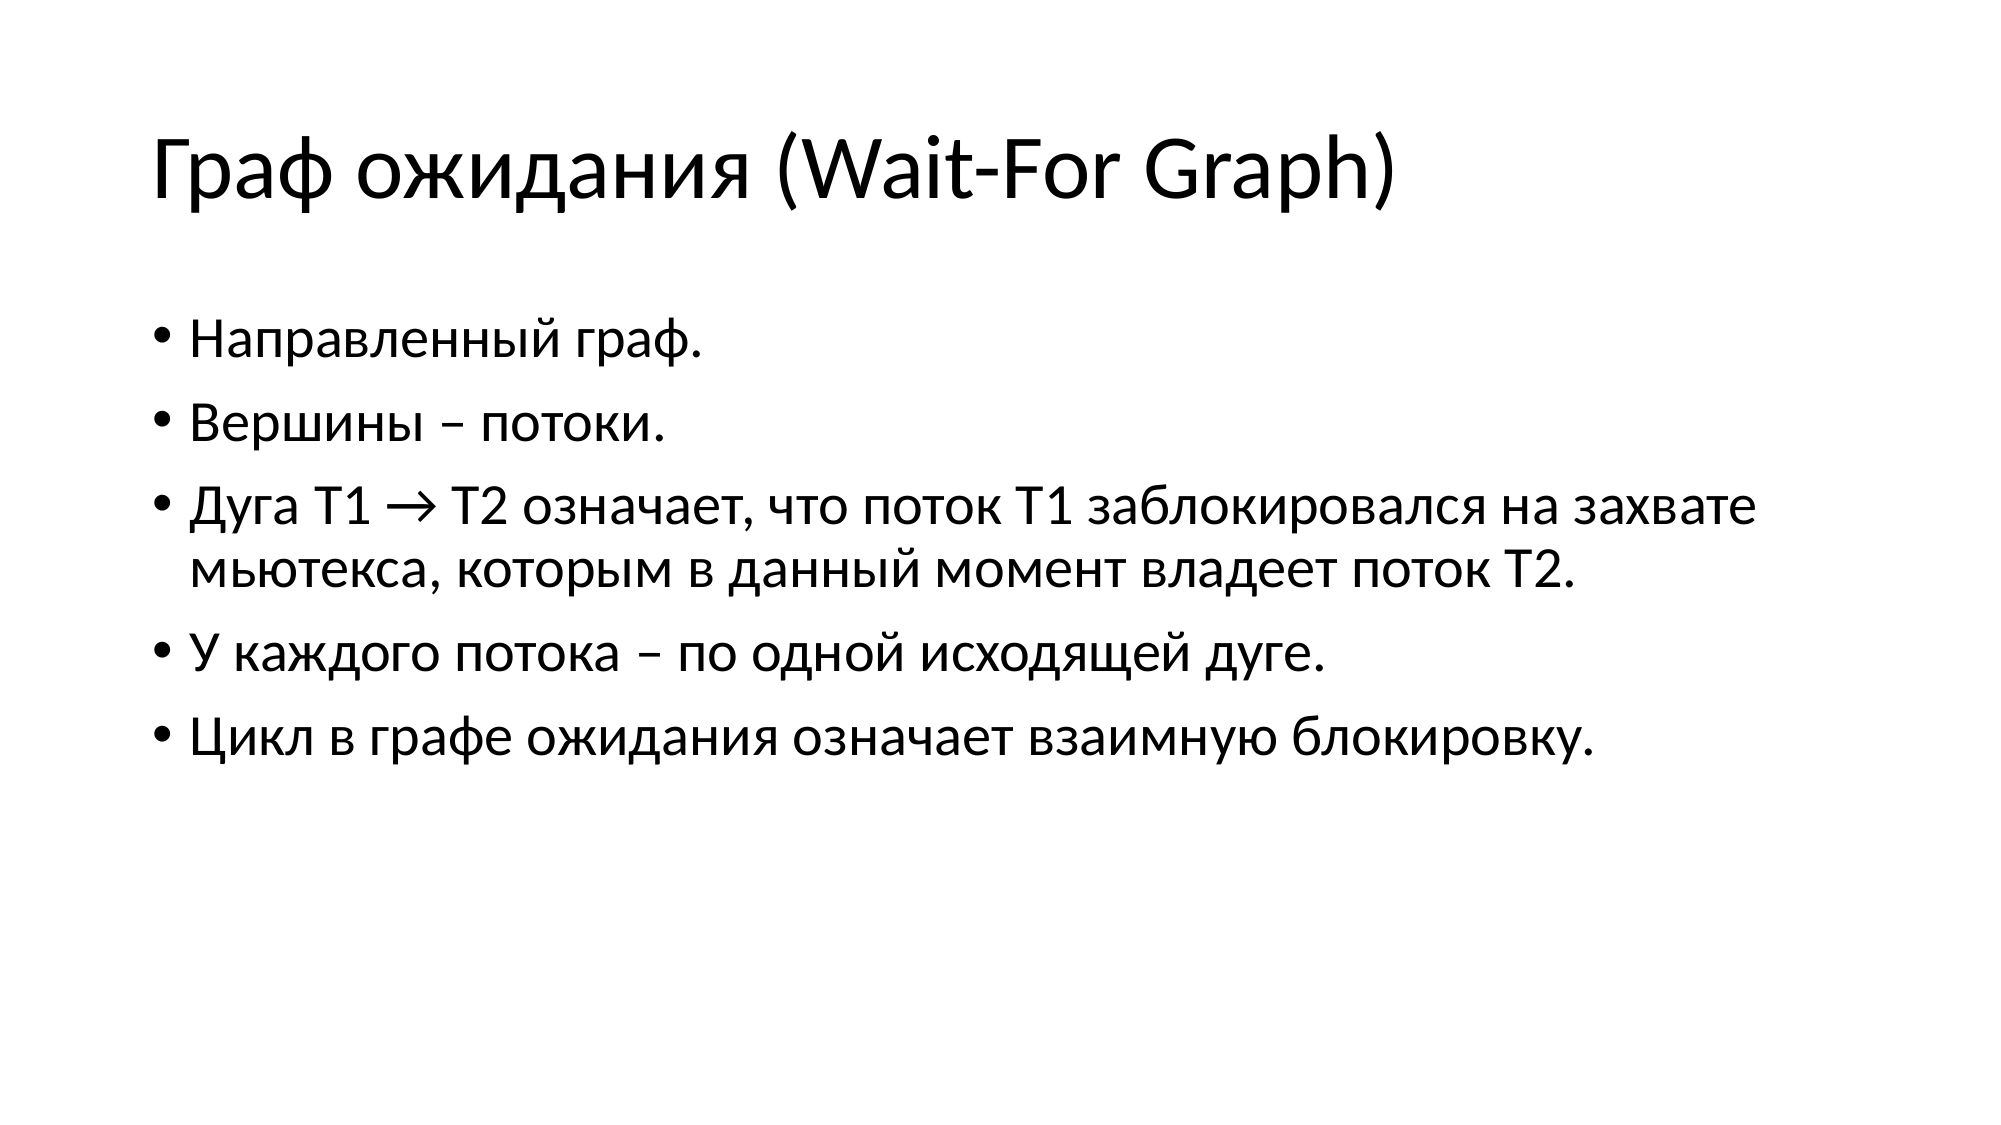

# Граф ожидания (Wait-For Graph)
Направленный граф.
Вершины – потоки.
Дуга T1 → T2 означает, что поток T1 заблокировался на захвате мьютекса, которым в данный момент владеет поток T2.
У каждого потока – по одной исходящей дуге.
Цикл в графе ожидания означает взаимную блокировку.